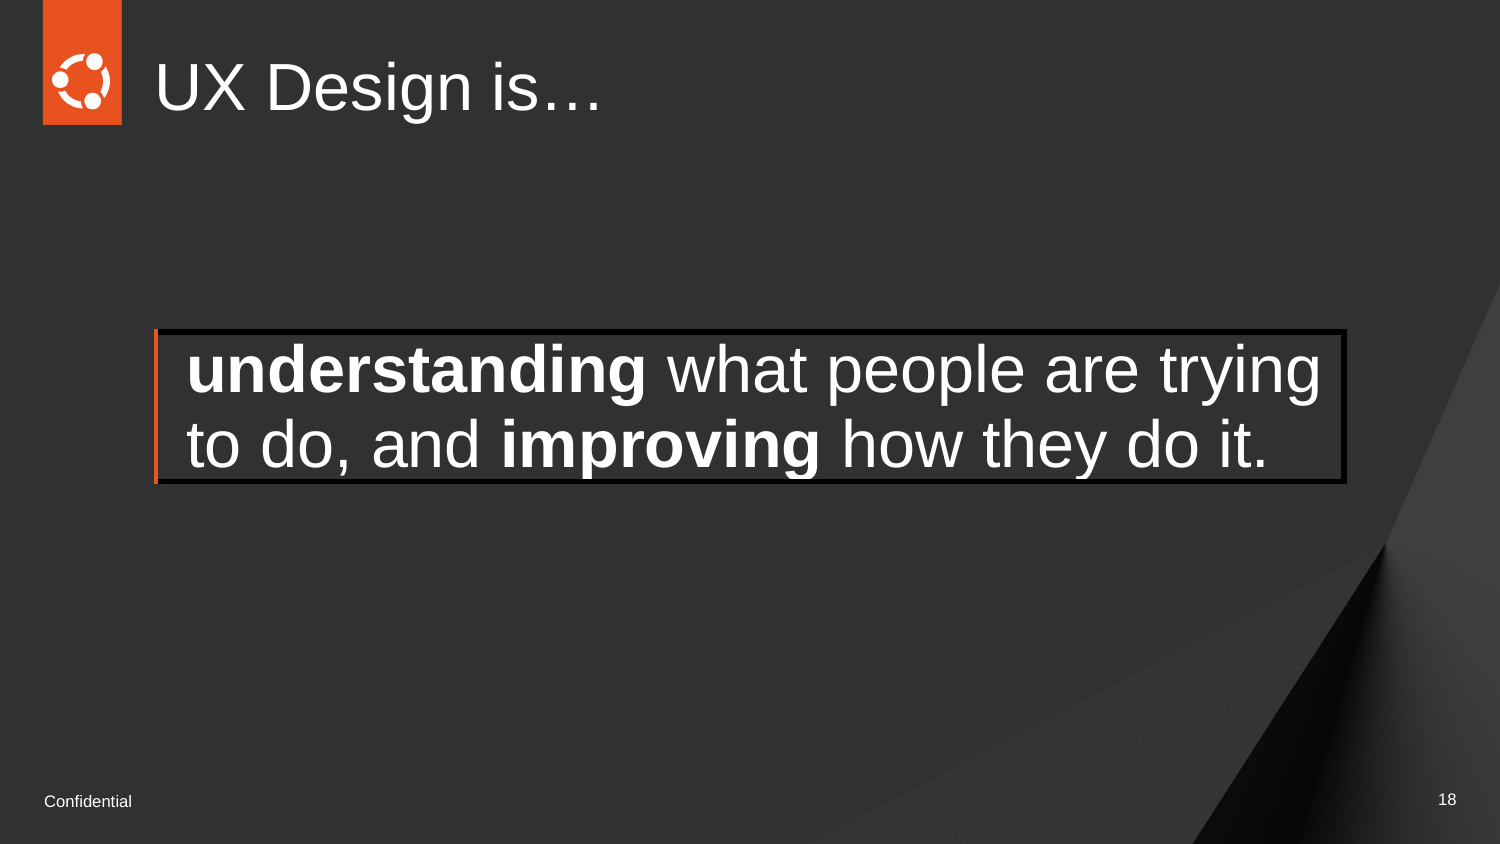

# UX Design is…
| understanding what people are trying to do, and improving how they do it. |
| --- |
18
Confidential